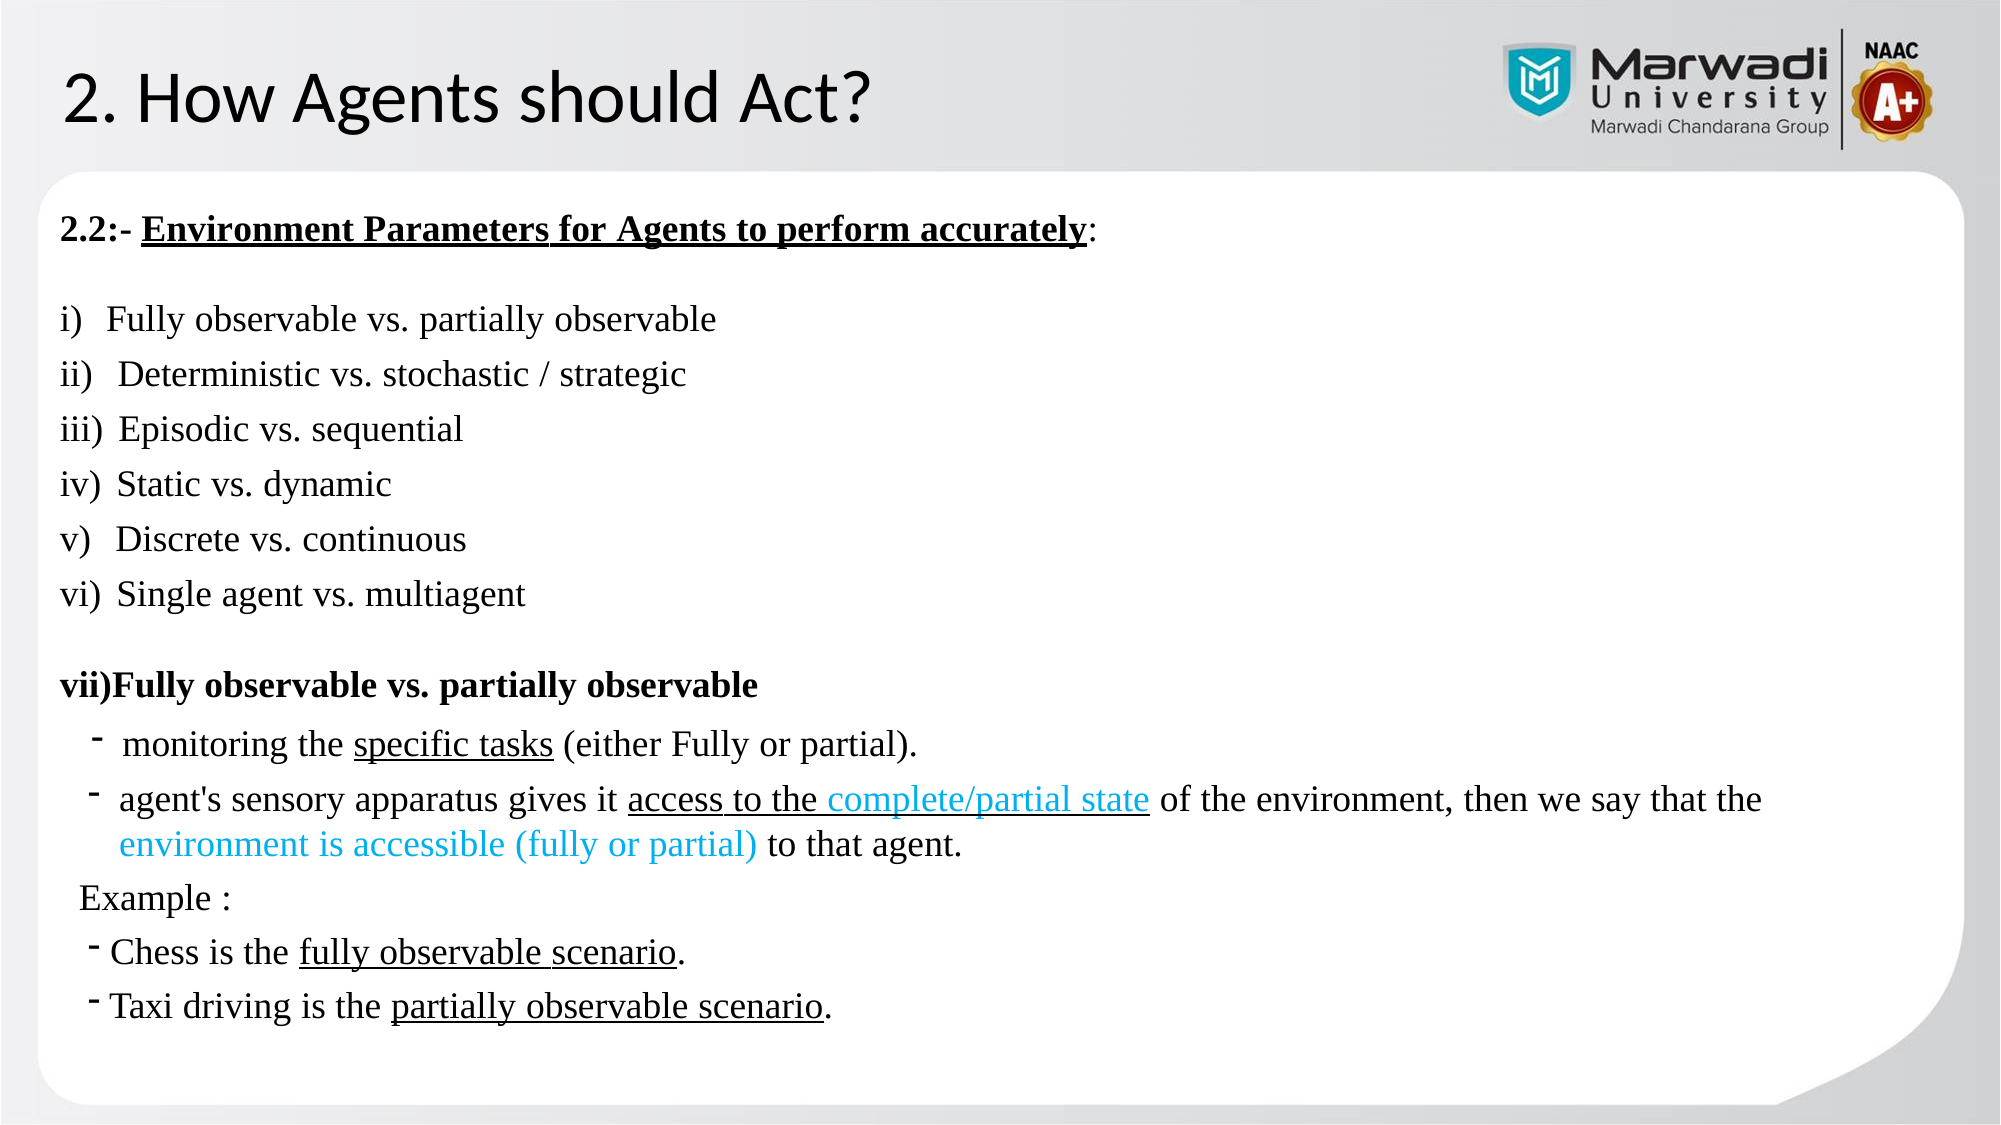

# 2. How Agents should Act?
2.2:- Environment Parameters for Agents to perform accurately:

Fully observable vs. partially observable
Deterministic vs. stochastic / strategic
Episodic vs. sequential
Static vs. dynamic
Discrete vs. continuous
Single agent vs. multiagent

Fully observable vs. partially observable
monitoring the specific tasks (either Fully or partial).
agent's sensory apparatus gives it access to the complete/partial state of the environment, then we say that the environment is accessible (fully or partial) to that agent.
Example :
Chess is the fully observable scenario.
Taxi driving is the partially observable scenario.